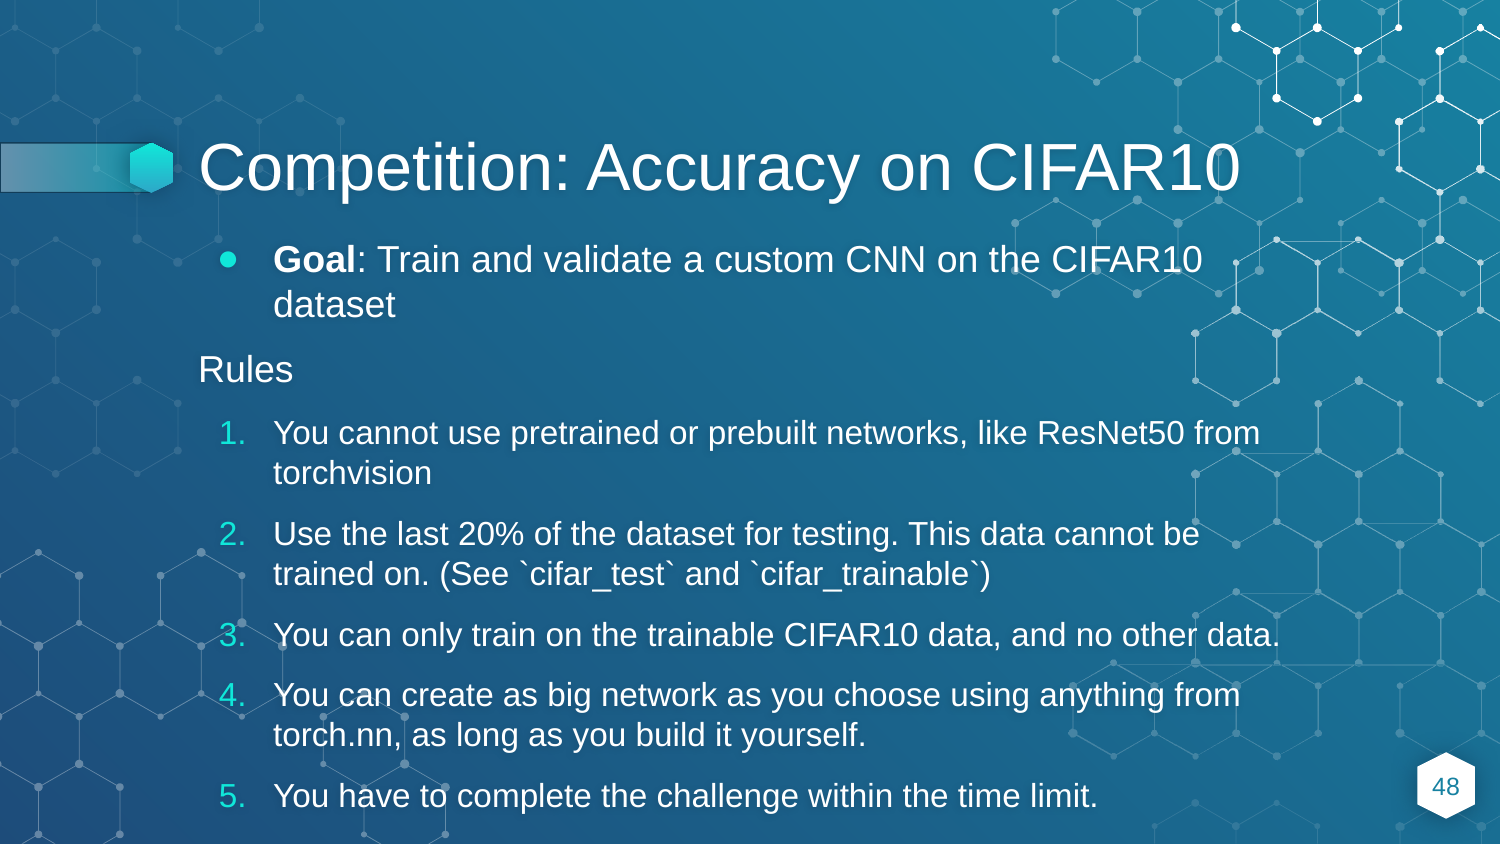

# Competition: Accuracy on CIFAR10
Goal: Train and validate a custom CNN on the CIFAR10 dataset
Rules
You cannot use pretrained or prebuilt networks, like ResNet50 from torchvision
Use the last 20% of the dataset for testing. This data cannot be trained on. (See `cifar_test` and `cifar_trainable`)
You can only train on the trainable CIFAR10 data, and no other data.
You can create as big network as you choose using anything from torch.nn, as long as you build it yourself.
You have to complete the challenge within the time limit.
48